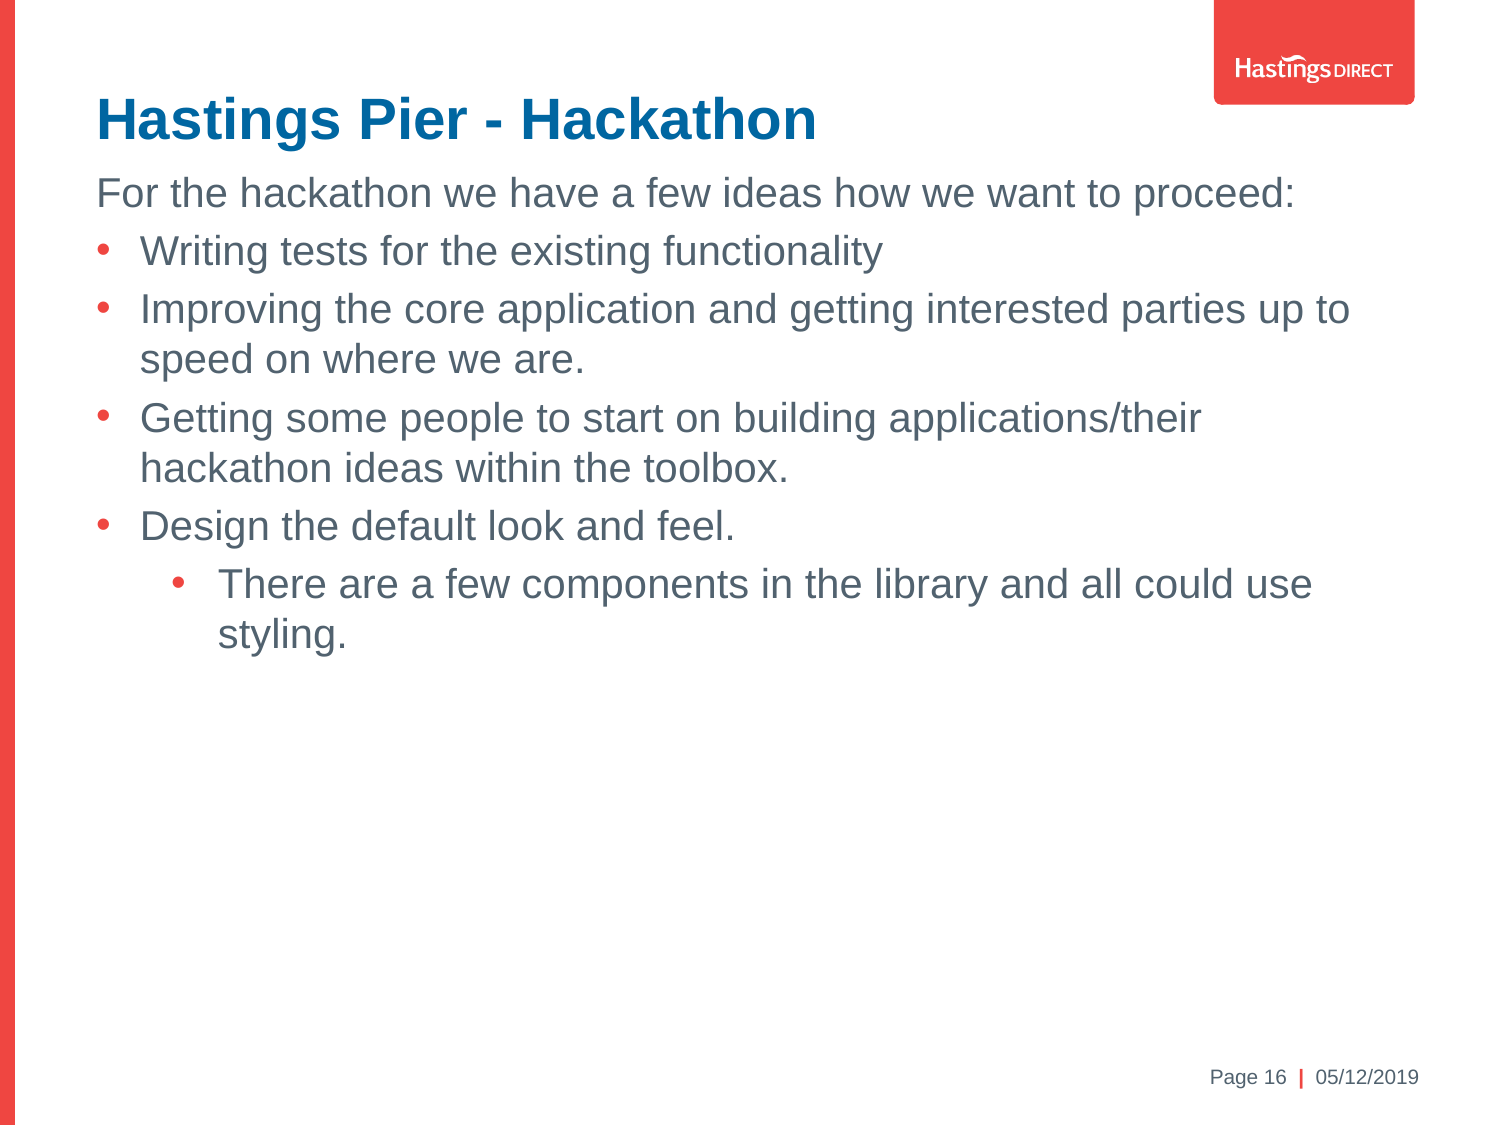

Hastings Pier - Hackathon
For the hackathon we have a few ideas how we want to proceed:
Writing tests for the existing functionality
Improving the core application and getting interested parties up to speed on where we are.
Getting some people to start on building applications/their hackathon ideas within the toolbox.
Design the default look and feel.
There are a few components in the library and all could use styling.